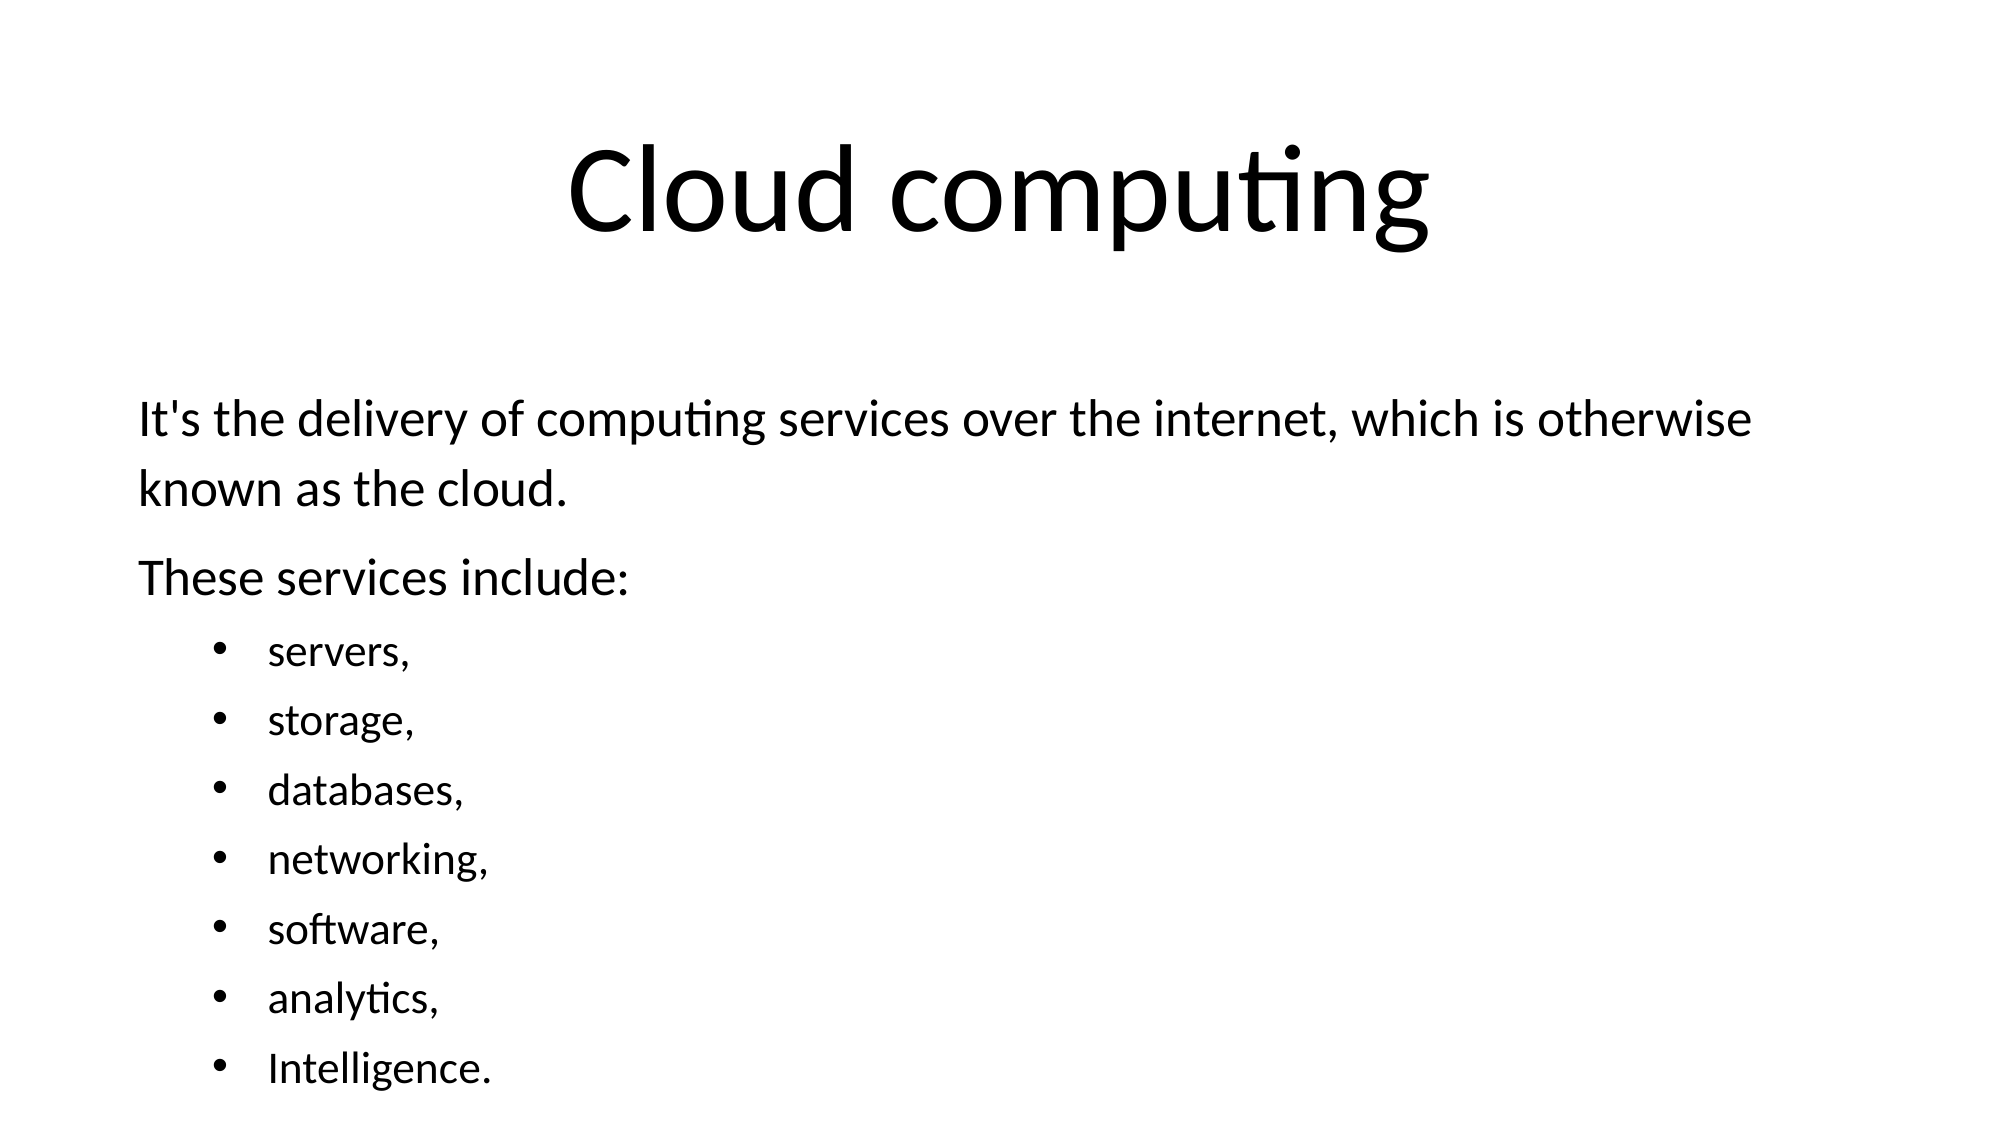

# Cloud computing
It's the delivery of computing services over the internet, which is otherwise known as the cloud.
These services include:
servers,
storage,
databases,
networking,
software,
analytics,
Intelligence.